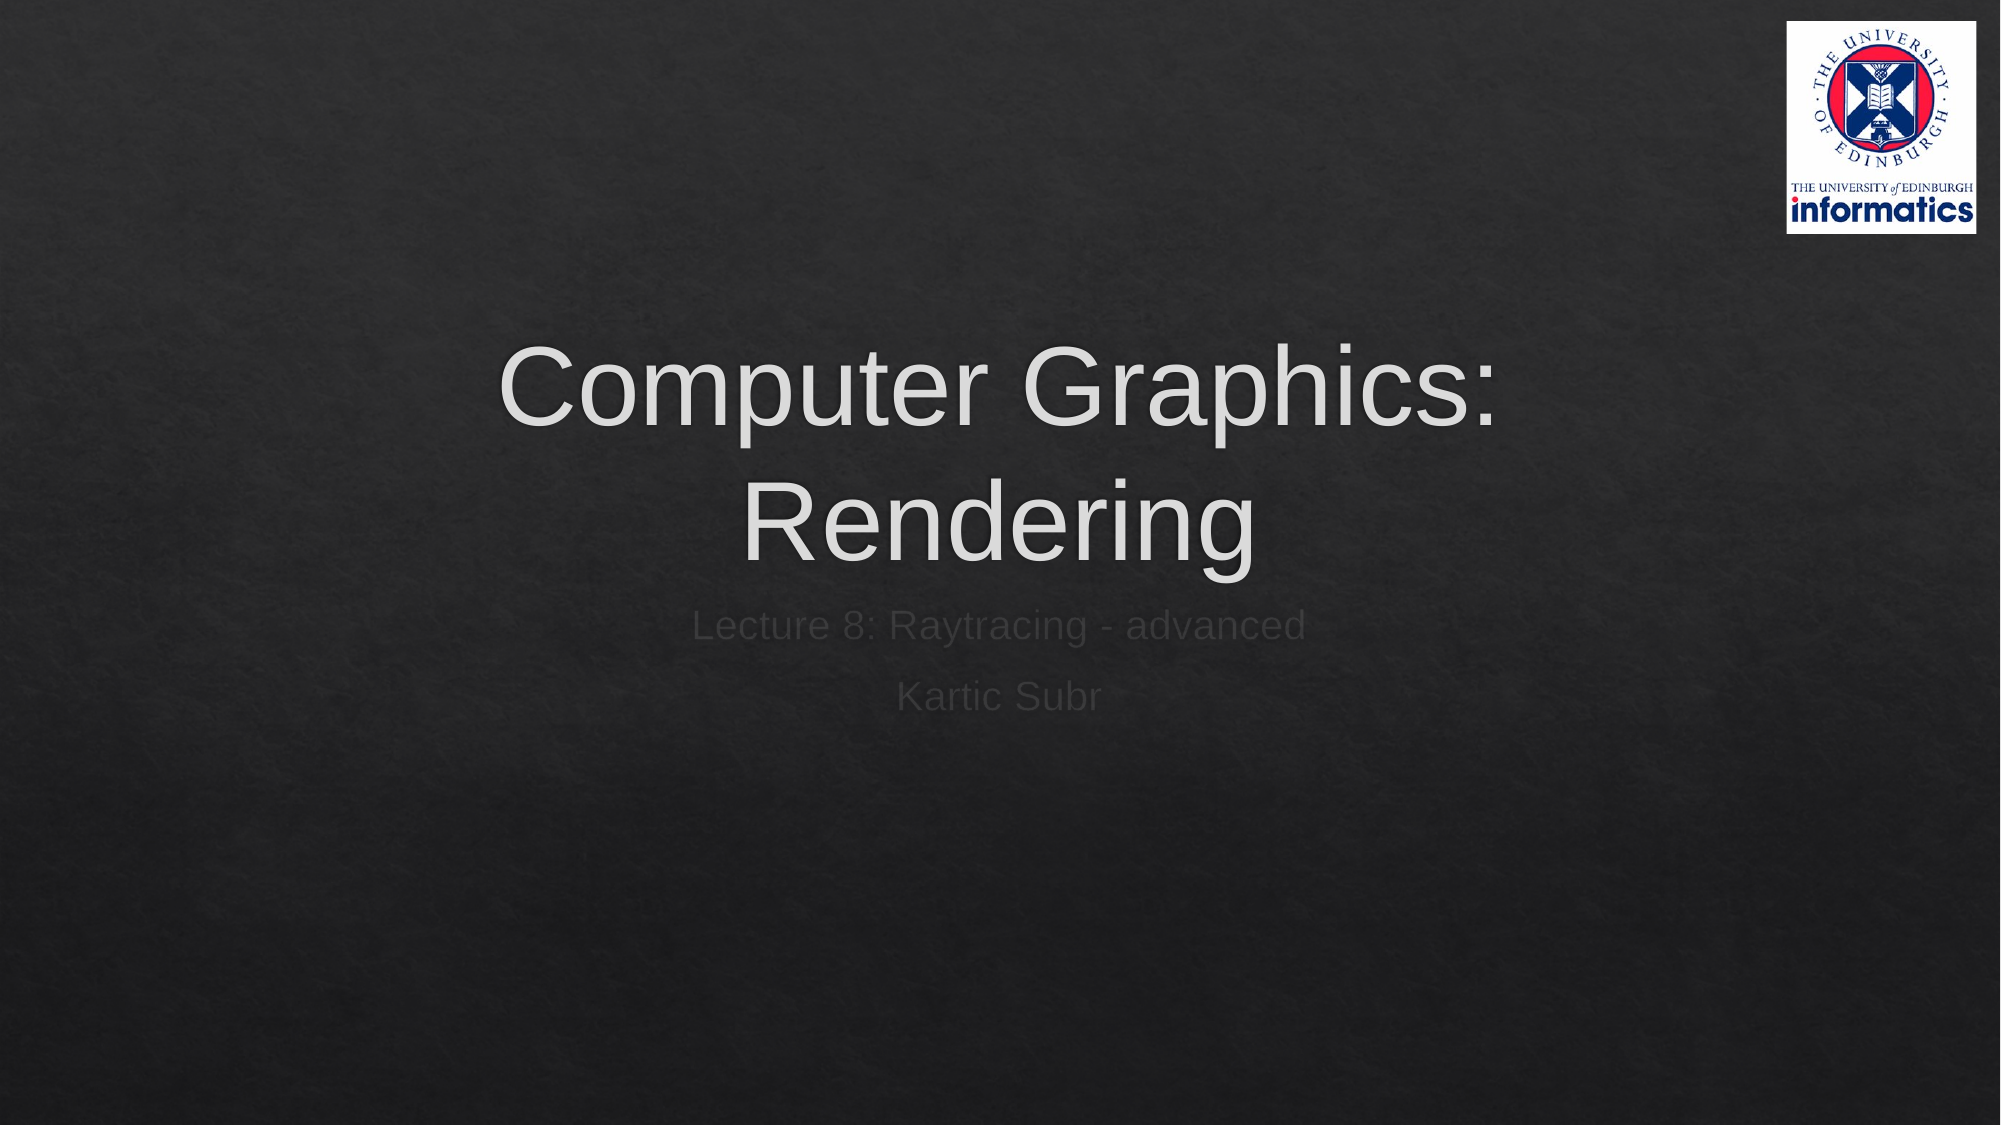

# Computer Graphics: Rendering
Lecture 8: Raytracing - advanced
Kartic Subr